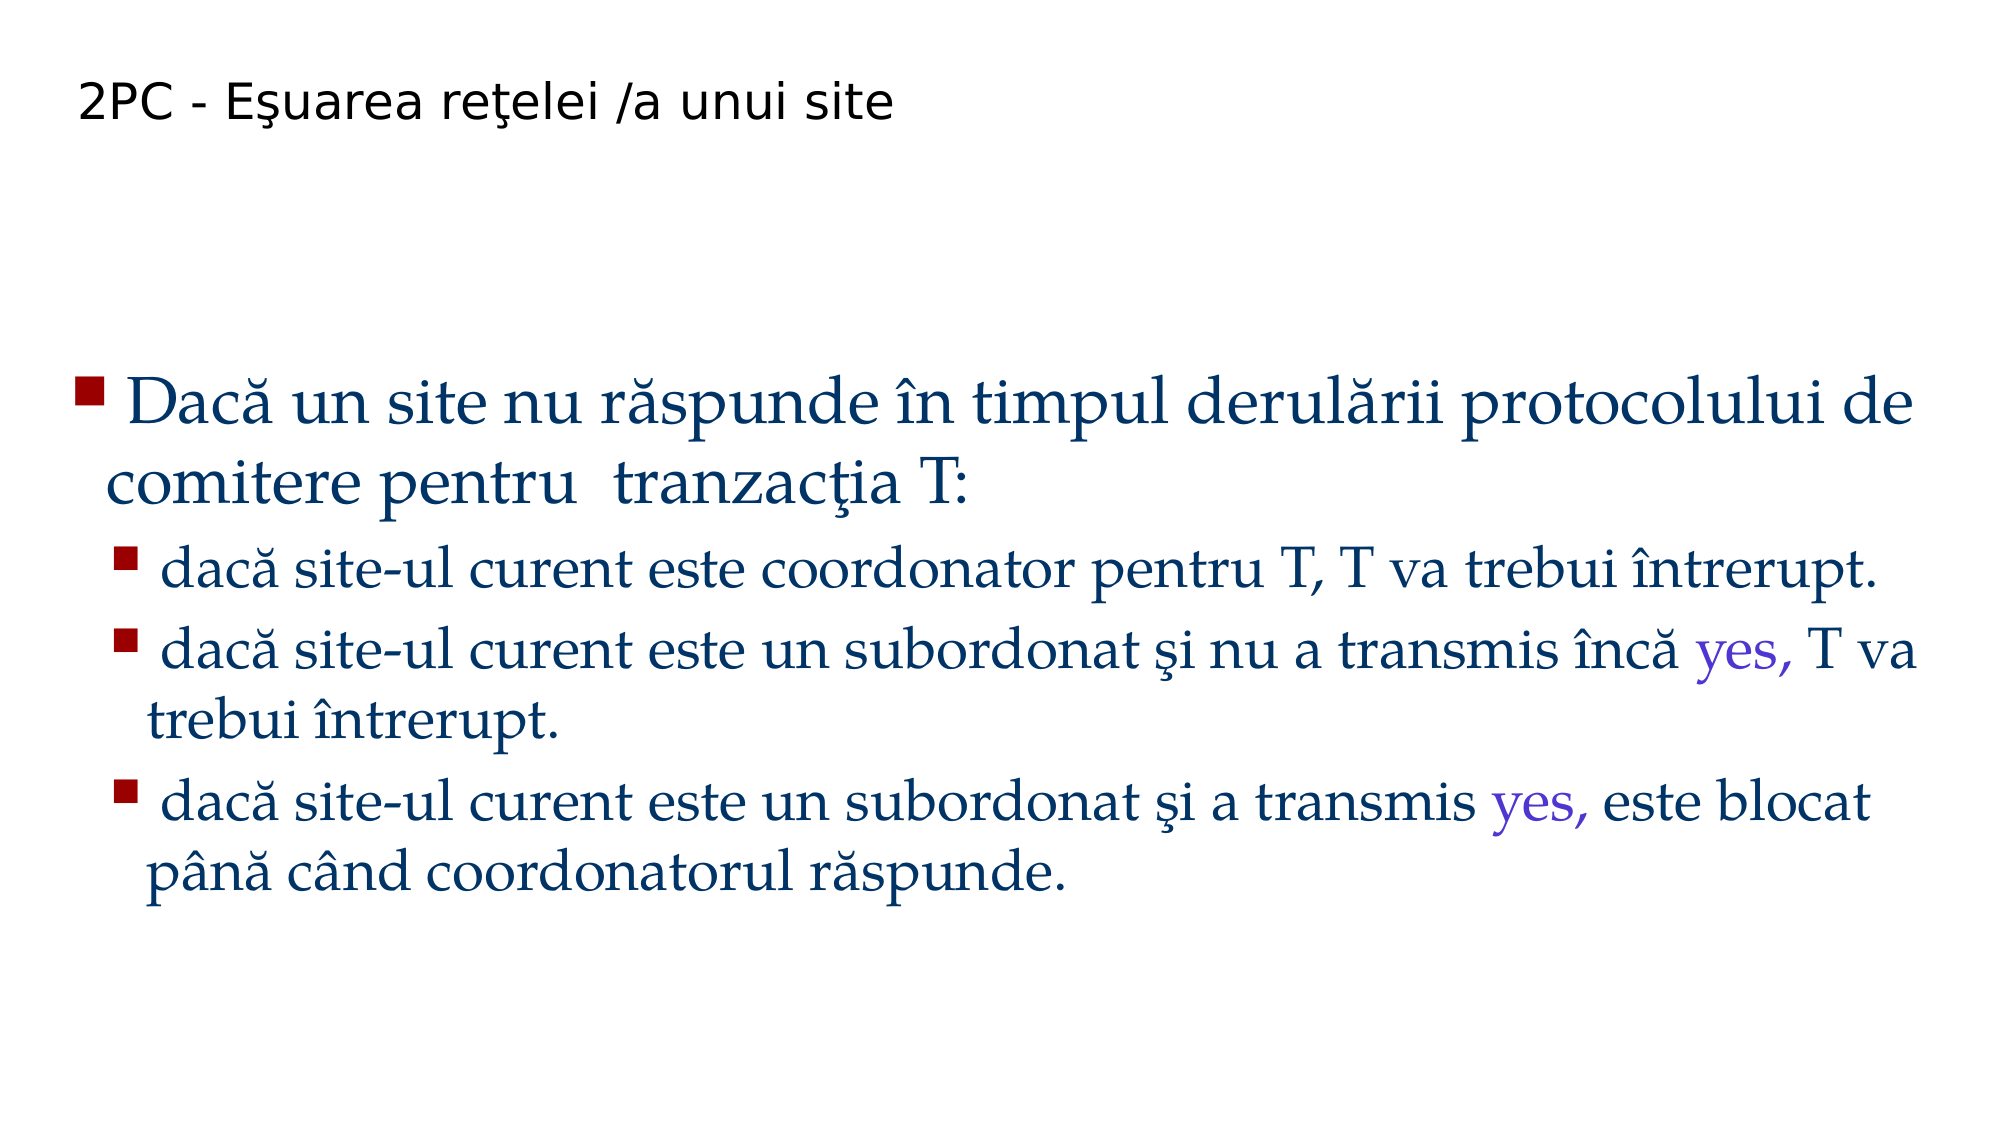

2PC - Eşuarea reţelei /a unui site
 Dacă un site nu răspunde în timpul derulării protocolului de comitere pentru  tranzacţia T:
 dacă site-ul curent este coordonator pentru T, T va trebui întrerupt.
 dacă site-ul curent este un subordonat şi nu a transmis încă yes, T va trebui întrerupt.
 dacă site-ul curent este un subordonat şi a transmis yes, este blocat până când coordonatorul răspunde.